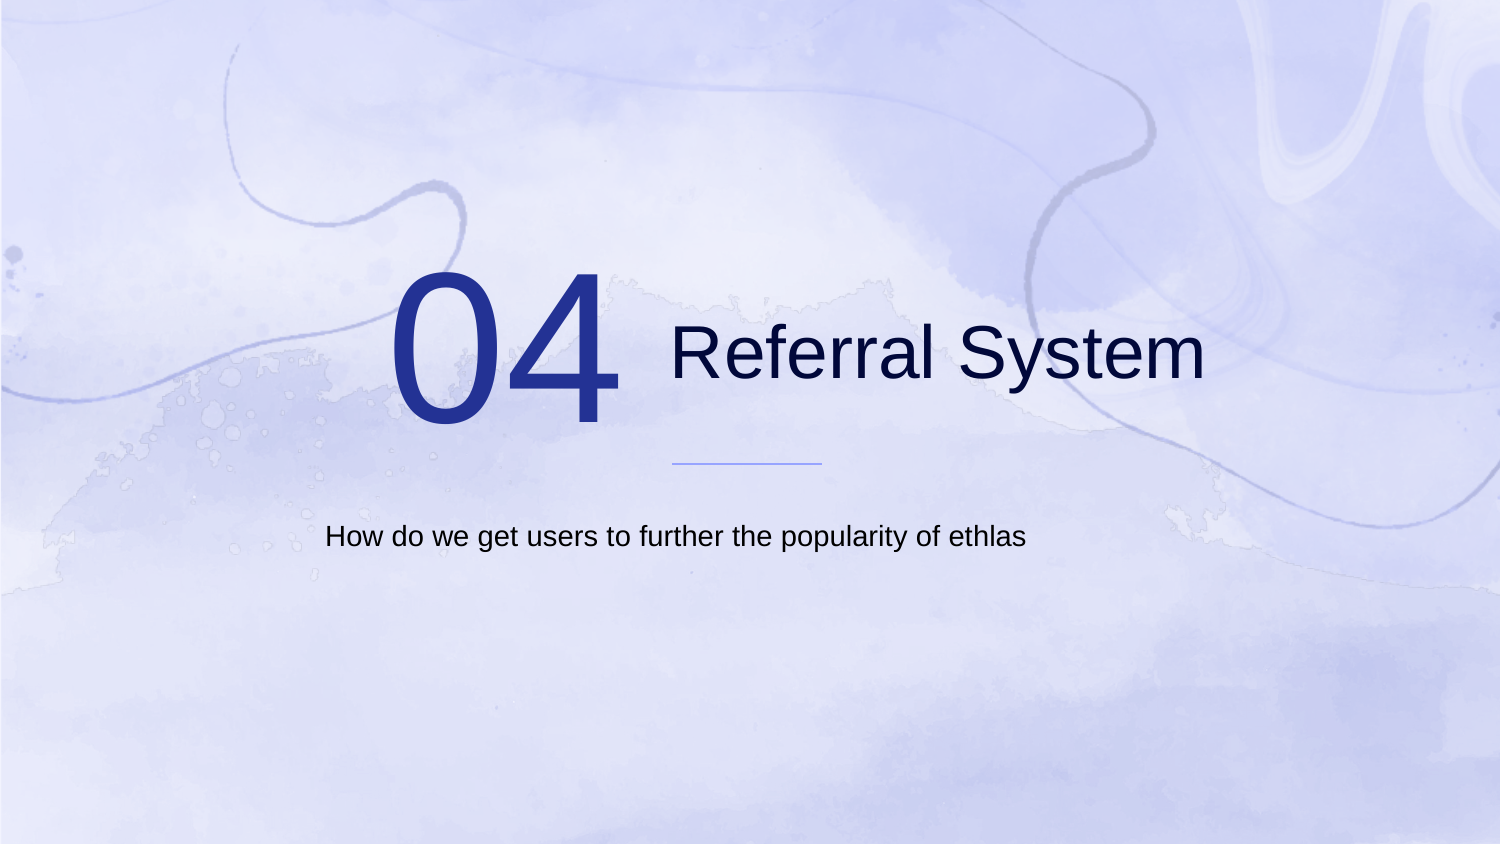

04
# Referral System
How do we get users to further the popularity of ethlas